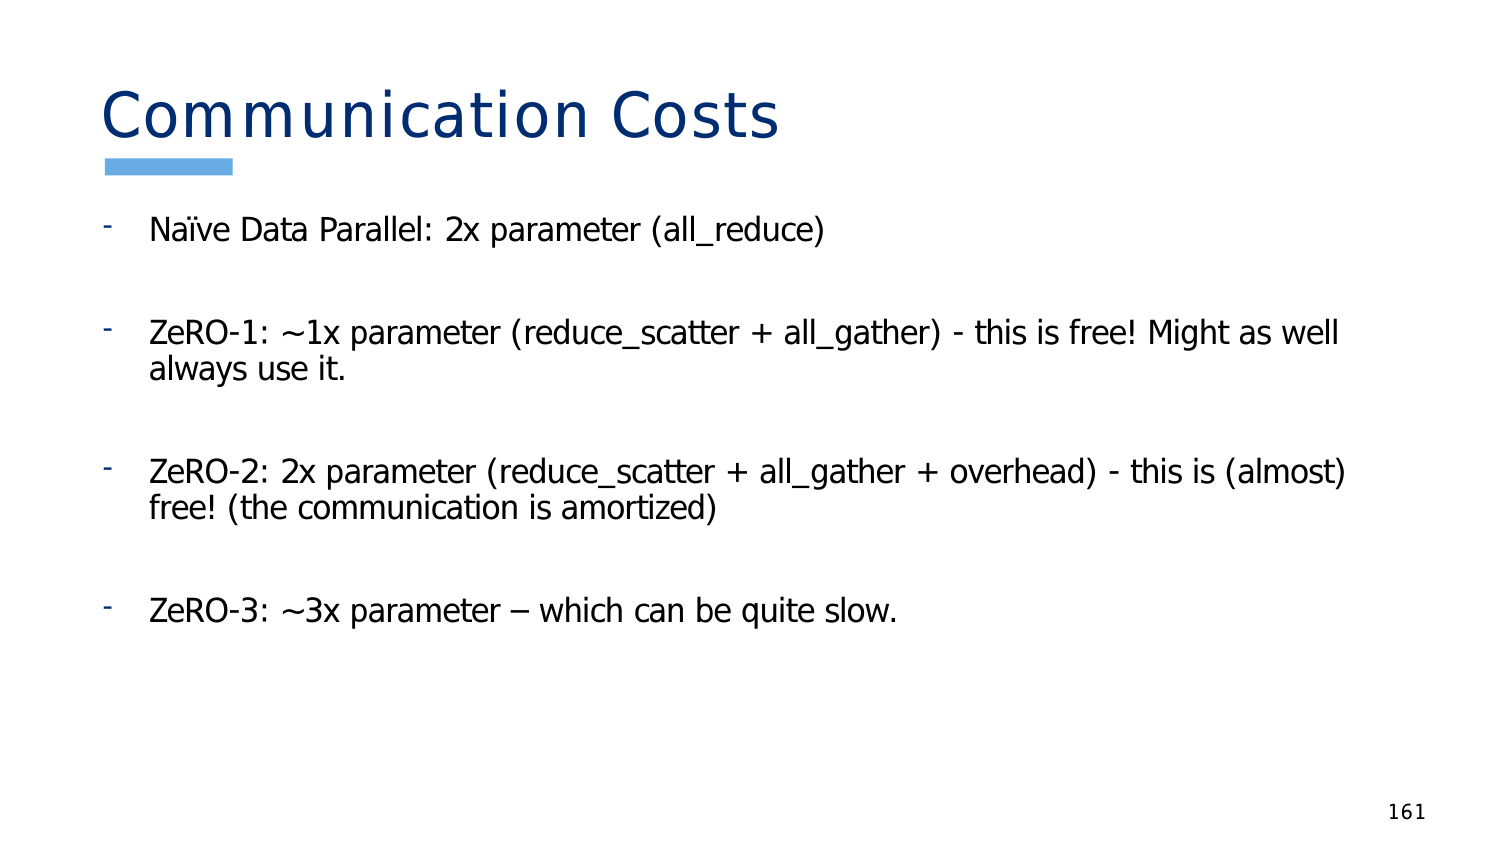

# Communication Costs
Naïve Data Parallel: 2x parameter (all_reduce)

ZeRO-1: ~1x parameter (reduce_scatter + all_gather) - this is free! Might as well always use it.

ZeRO-2: 2x parameter (reduce_scatter + all_gather + overhead) - this is (almost) free! (the communication is amortized)

ZeRO-3: ~3x parameter – which can be quite slow.